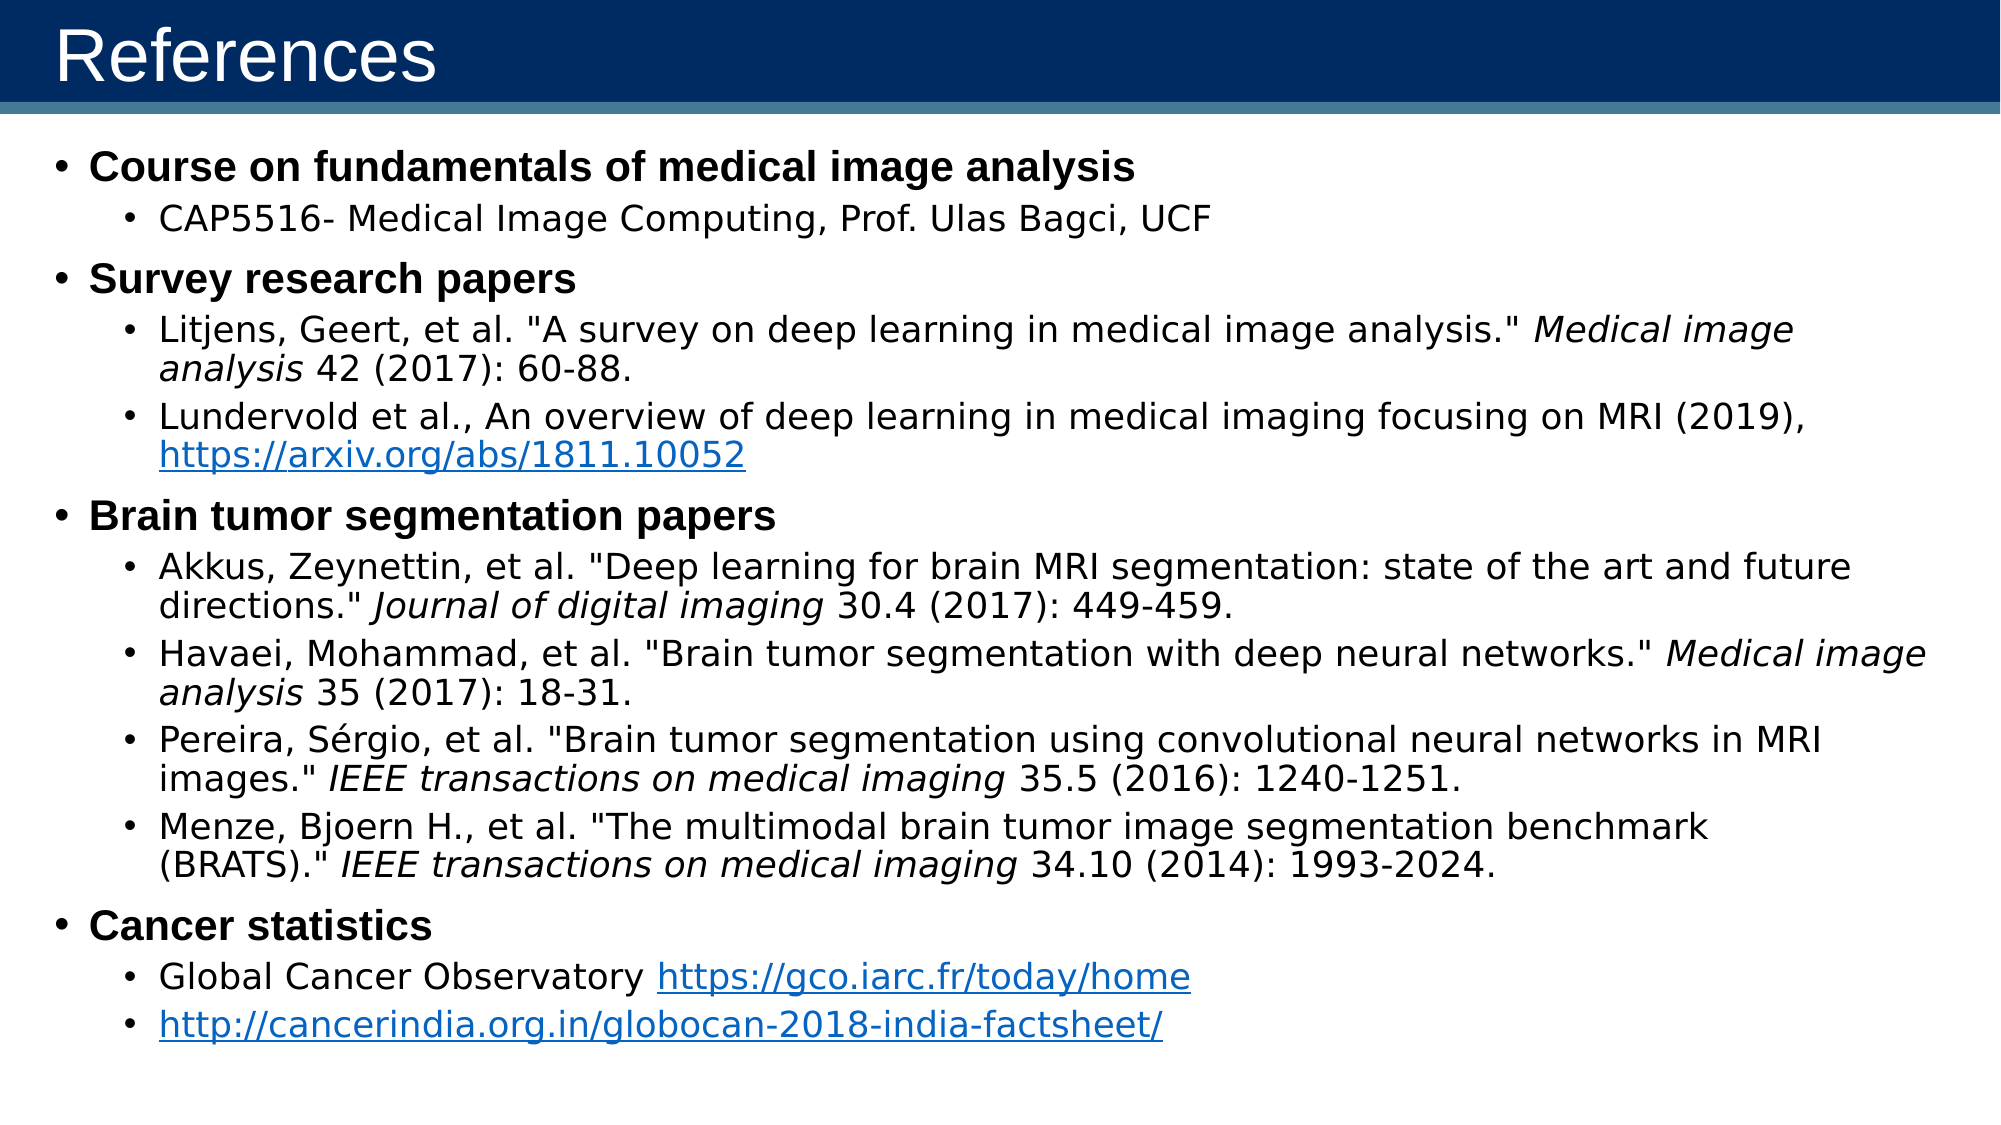

# References
Course on fundamentals of medical image analysis
CAP5516- Medical Image Computing, Prof. Ulas Bagci, UCF
Survey research papers
Litjens, Geert, et al. "A survey on deep learning in medical image analysis." Medical image analysis 42 (2017): 60-88.
Lundervold et al., An overview of deep learning in medical imaging focusing on MRI (2019), https://arxiv.org/abs/1811.10052
Brain tumor segmentation papers
Akkus, Zeynettin, et al. "Deep learning for brain MRI segmentation: state of the art and future directions." Journal of digital imaging 30.4 (2017): 449-459.
Havaei, Mohammad, et al. "Brain tumor segmentation with deep neural networks." Medical image analysis 35 (2017): 18-31.
Pereira, Sérgio, et al. "Brain tumor segmentation using convolutional neural networks in MRI images." IEEE transactions on medical imaging 35.5 (2016): 1240-1251.
Menze, Bjoern H., et al. "The multimodal brain tumor image segmentation benchmark (BRATS)." IEEE transactions on medical imaging 34.10 (2014): 1993-2024.
Cancer statistics
Global Cancer Observatory https://gco.iarc.fr/today/home
http://cancerindia.org.in/globocan-2018-india-factsheet/